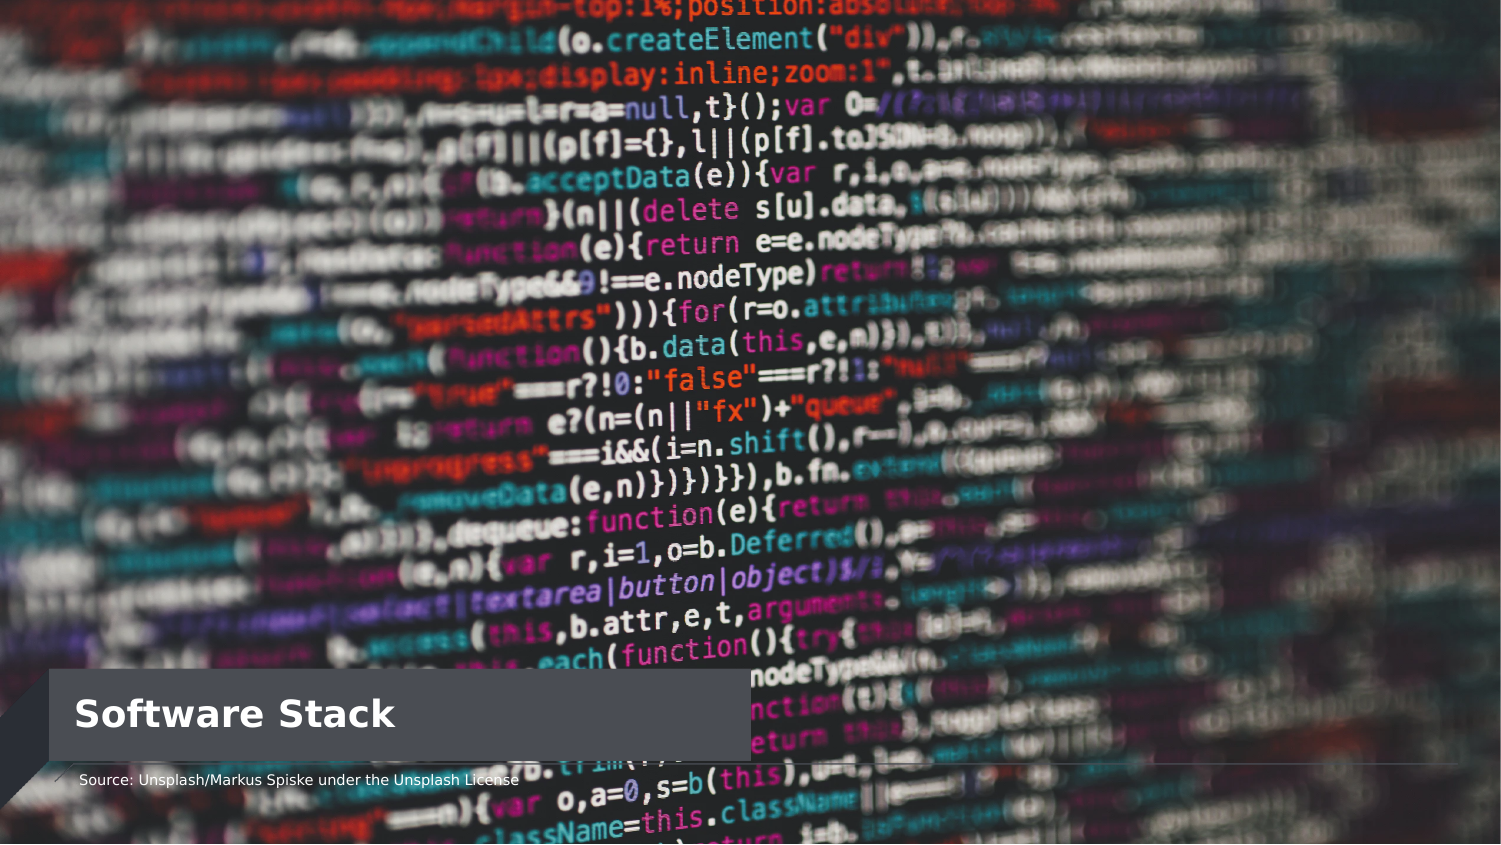

# Software Stack
Source: Unsplash/Markus Spiske under the Unsplash License